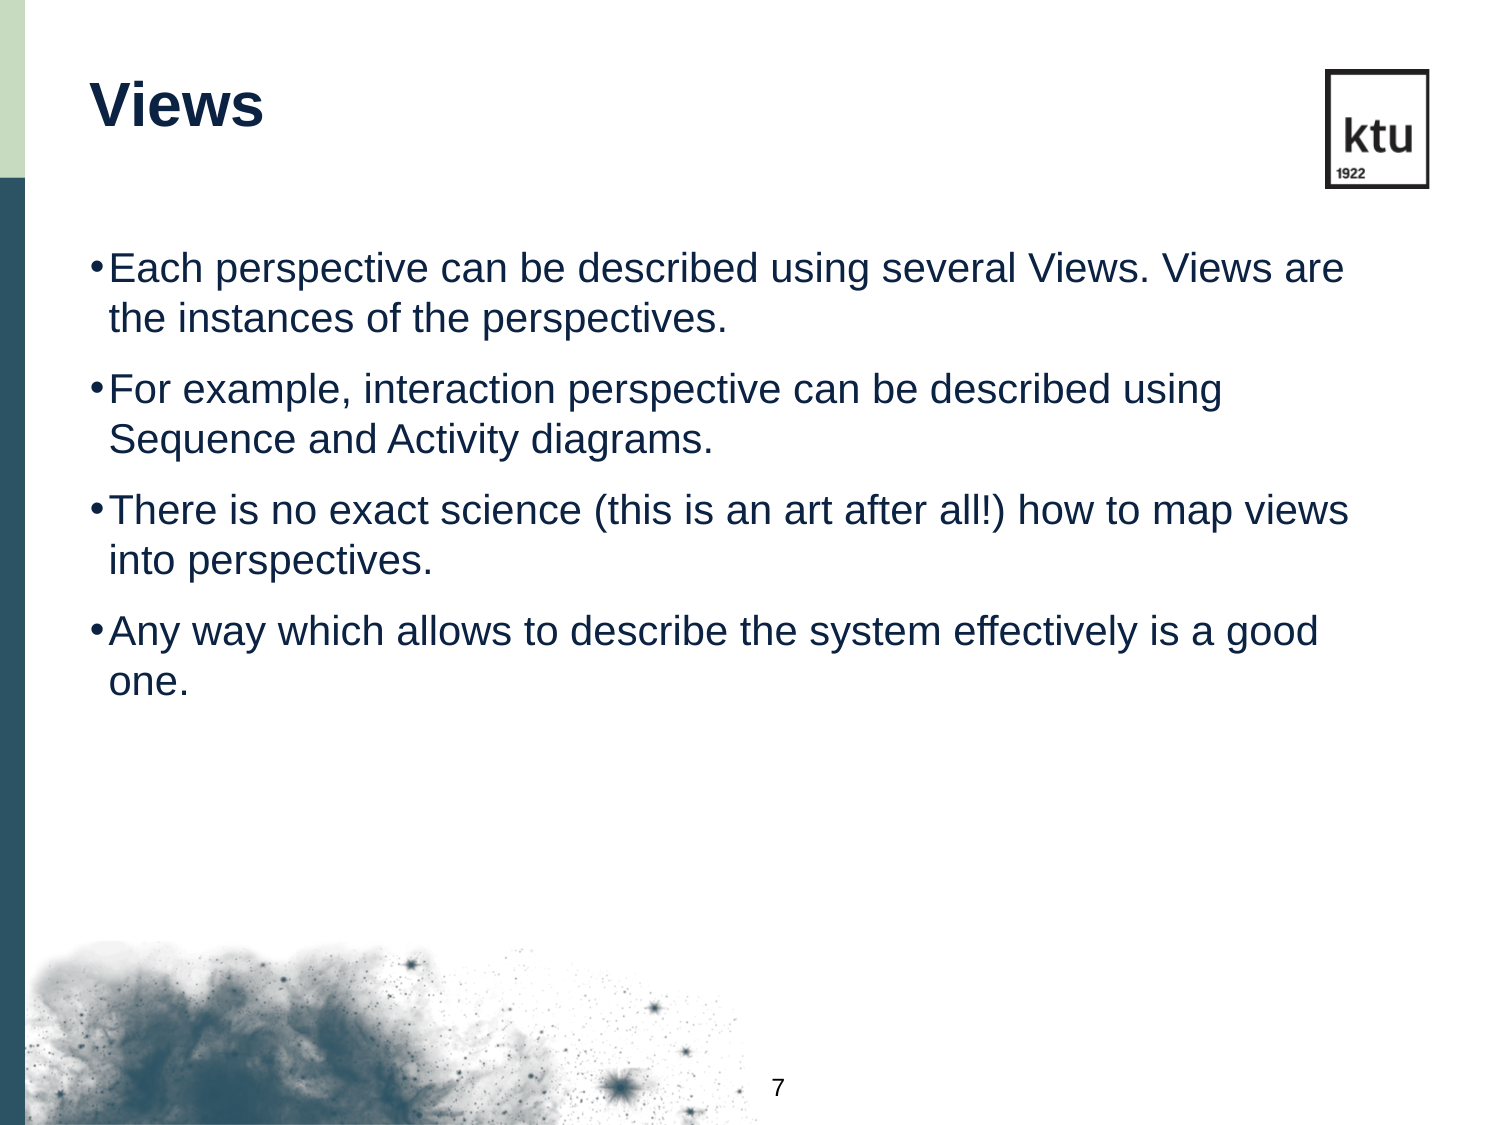

Views
Each perspective can be described using several Views. Views are the instances of the perspectives.
For example, interaction perspective can be described using Sequence and Activity diagrams.
There is no exact science (this is an art after all!) how to map views into perspectives.
Any way which allows to describe the system effectively is a good one.